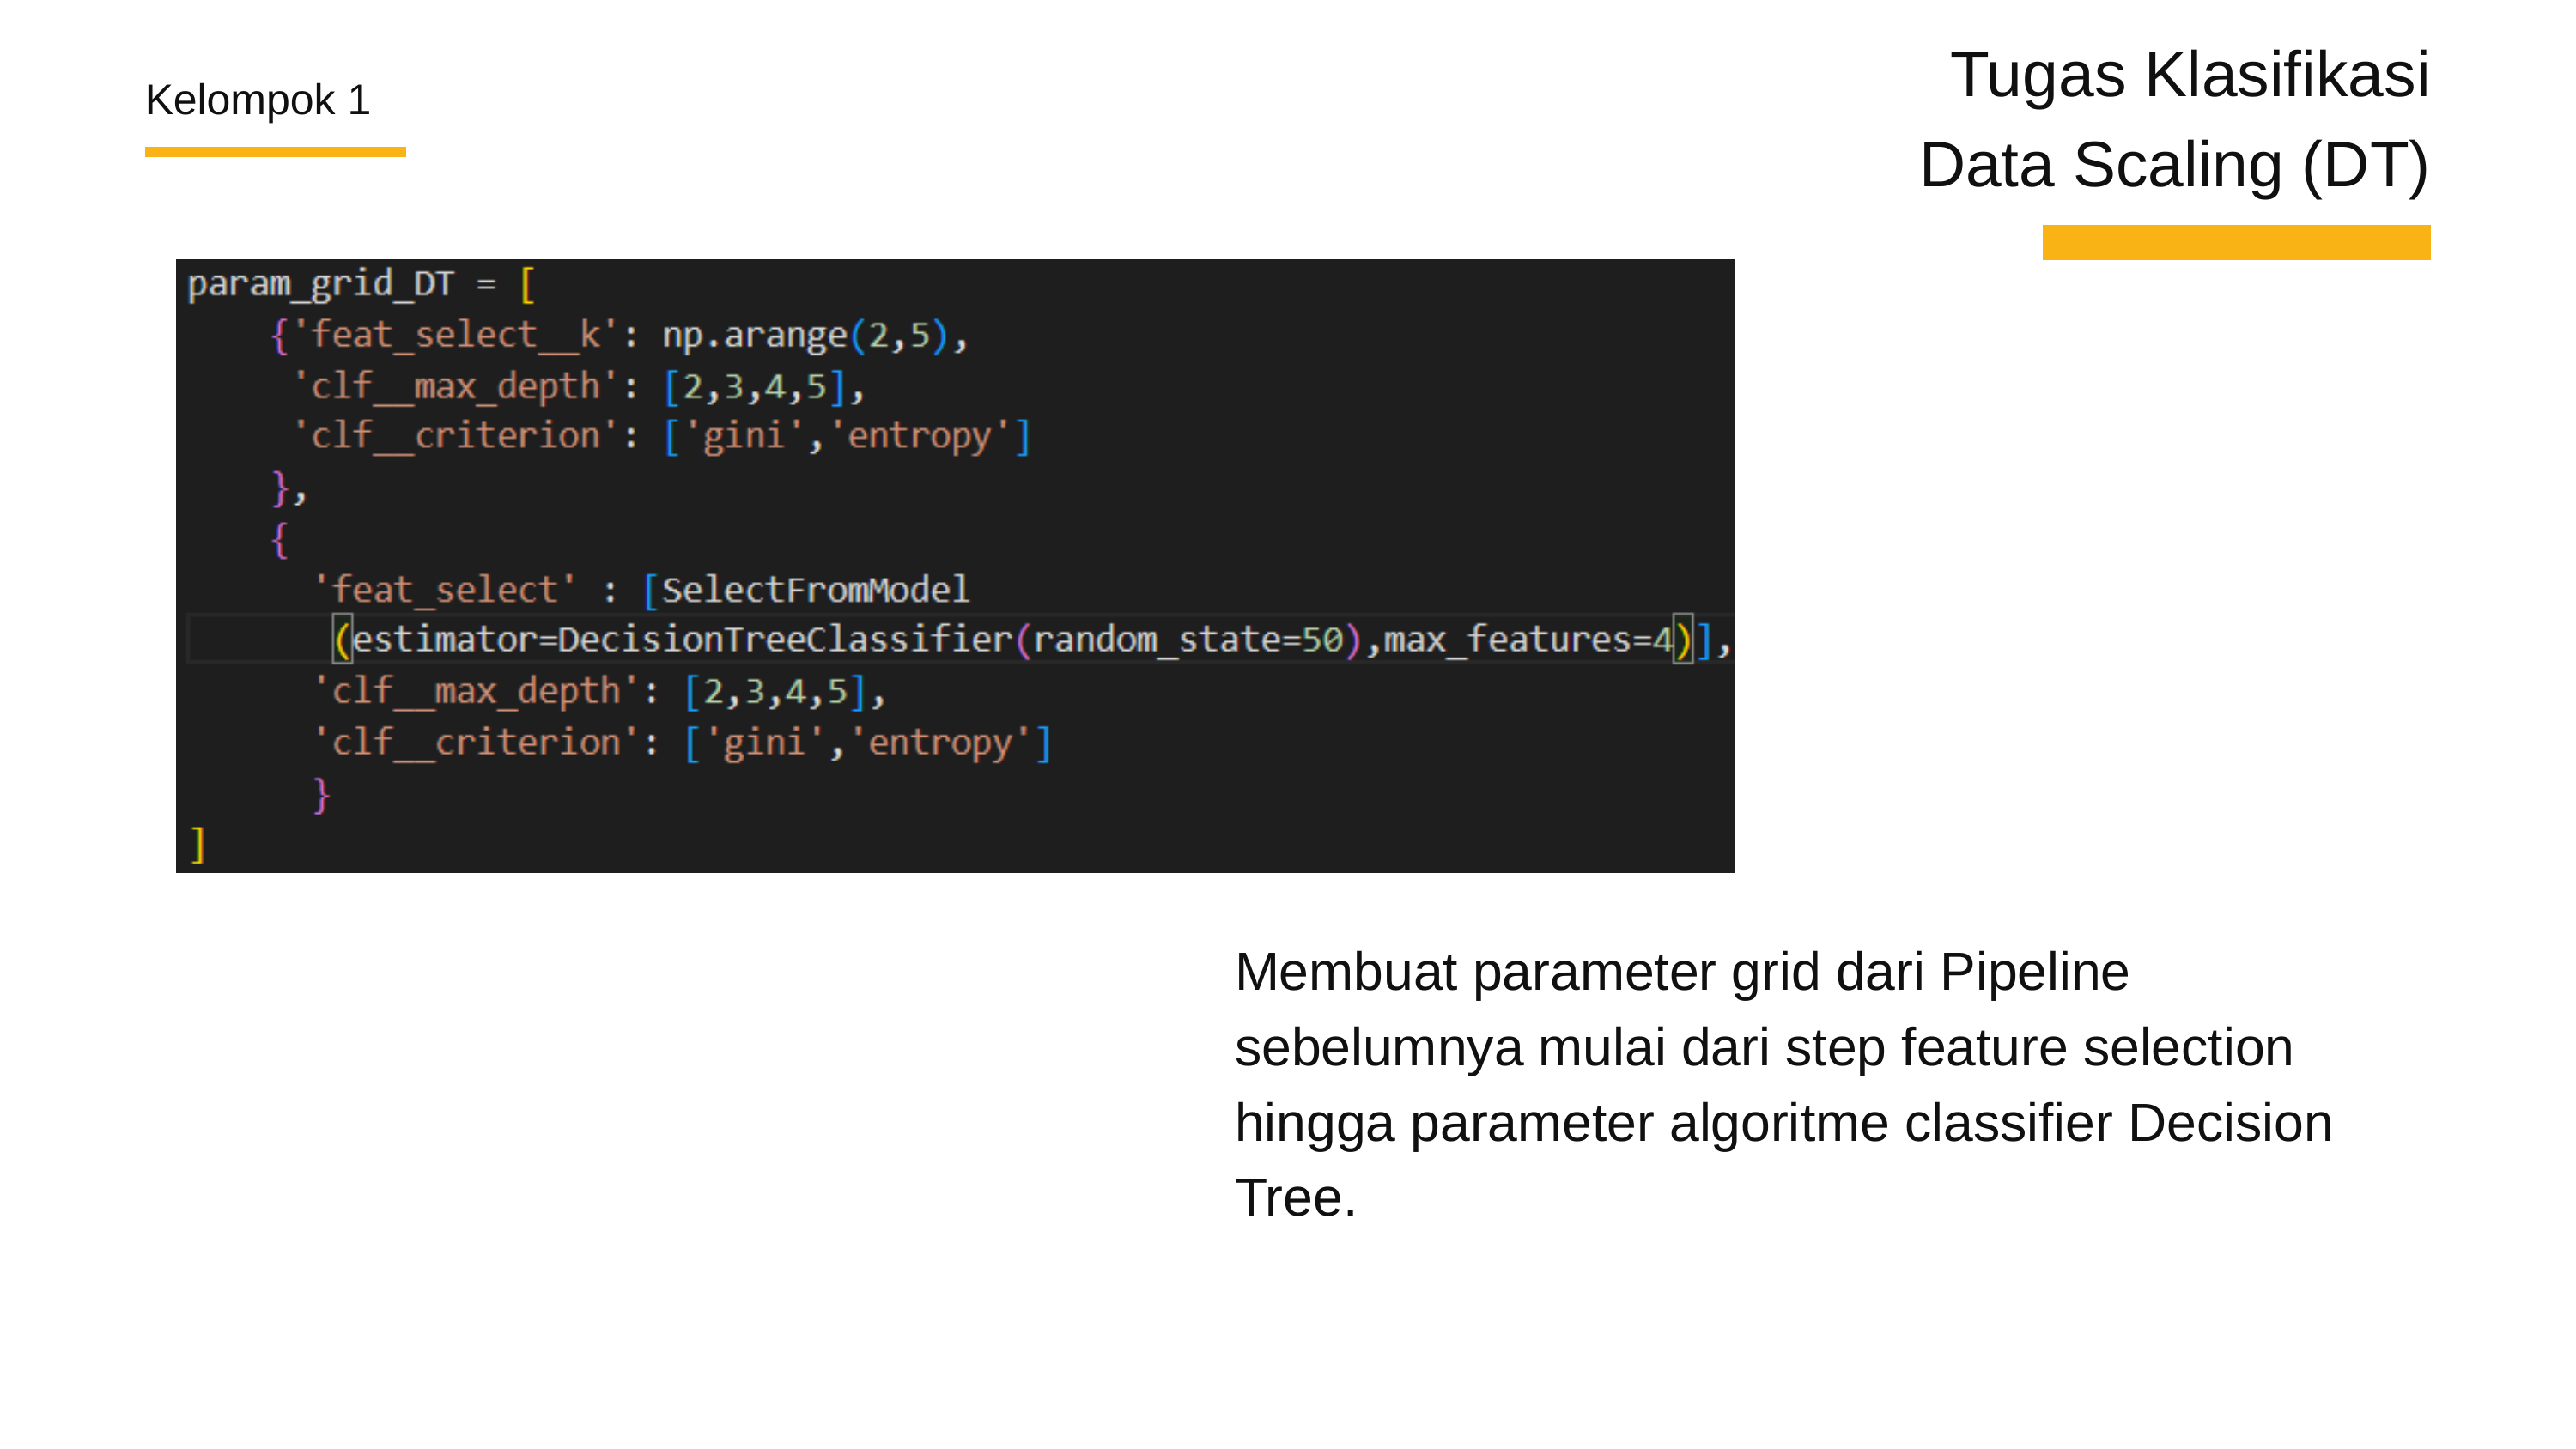

Tugas Klasifikasi
Data Scaling (DT)
Kelompok 1

Membuat parameter grid dari Pipeline sebelumnya mulai dari step feature selection hingga parameter algoritme classifier Decision Tree.